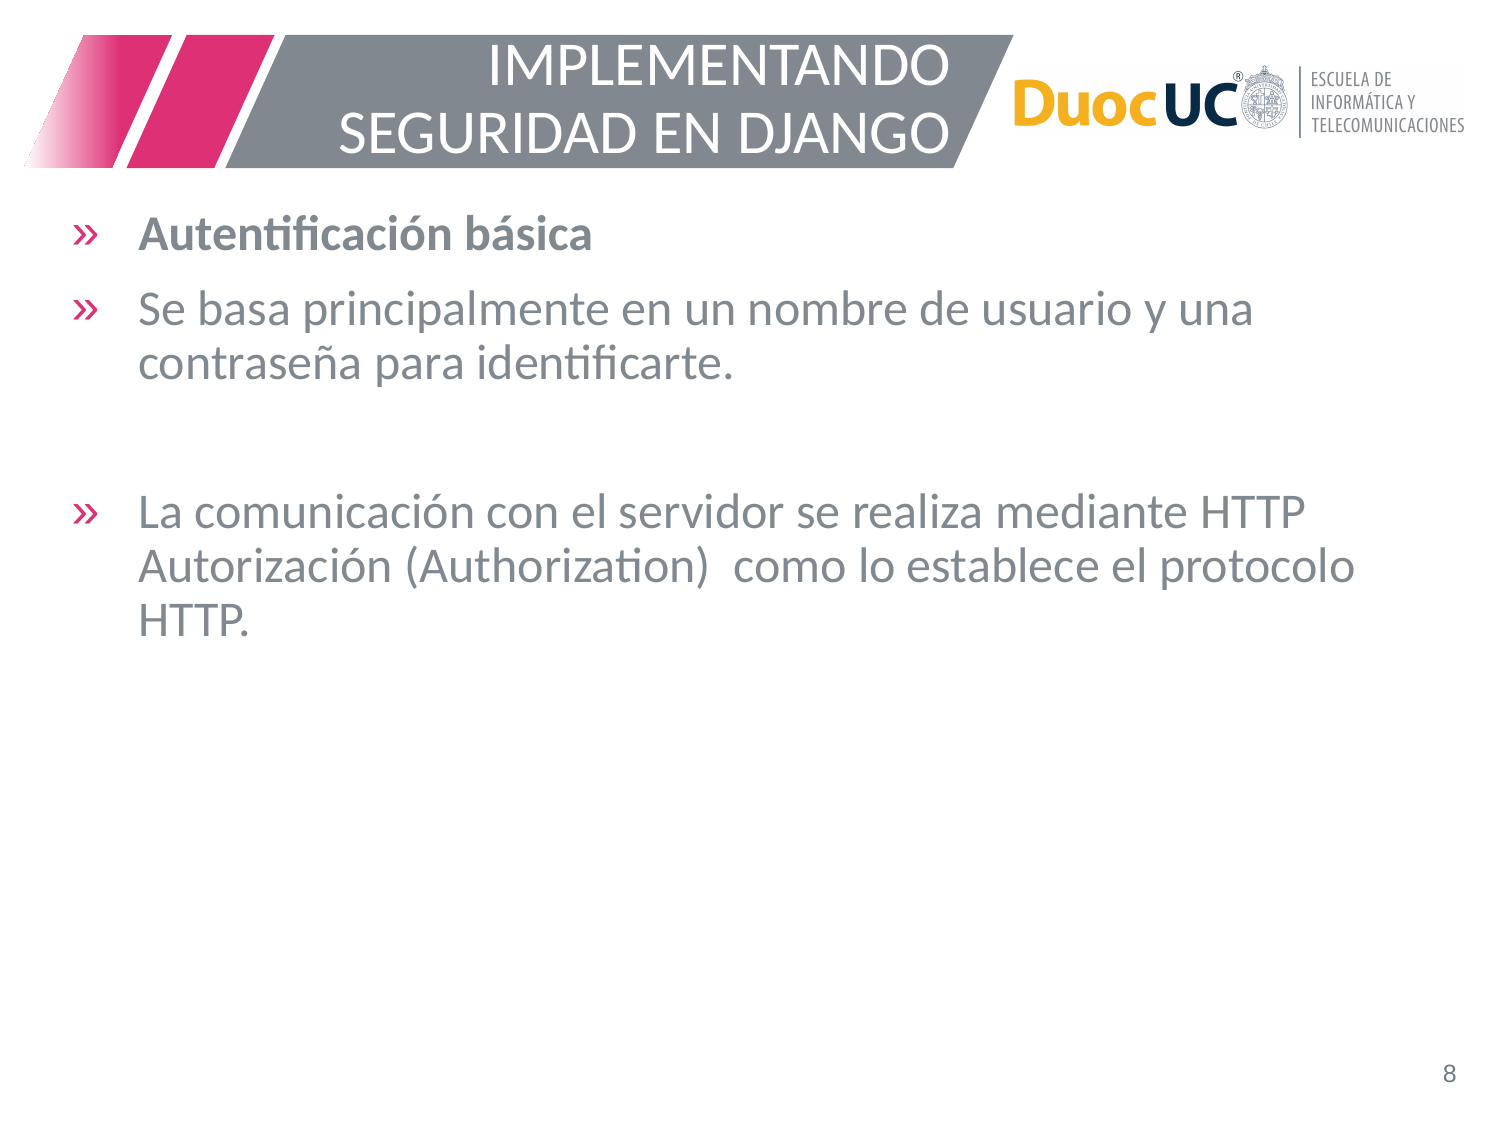

# IMPLEMENTANDO SEGURIDAD EN DJANGO
Autentificación básica
Se basa principalmente en un nombre de usuario y una contraseña para identificarte.

La comunicación con el servidor se realiza mediante HTTP Autorización (Authorization)  como lo establece el protocolo HTTP.